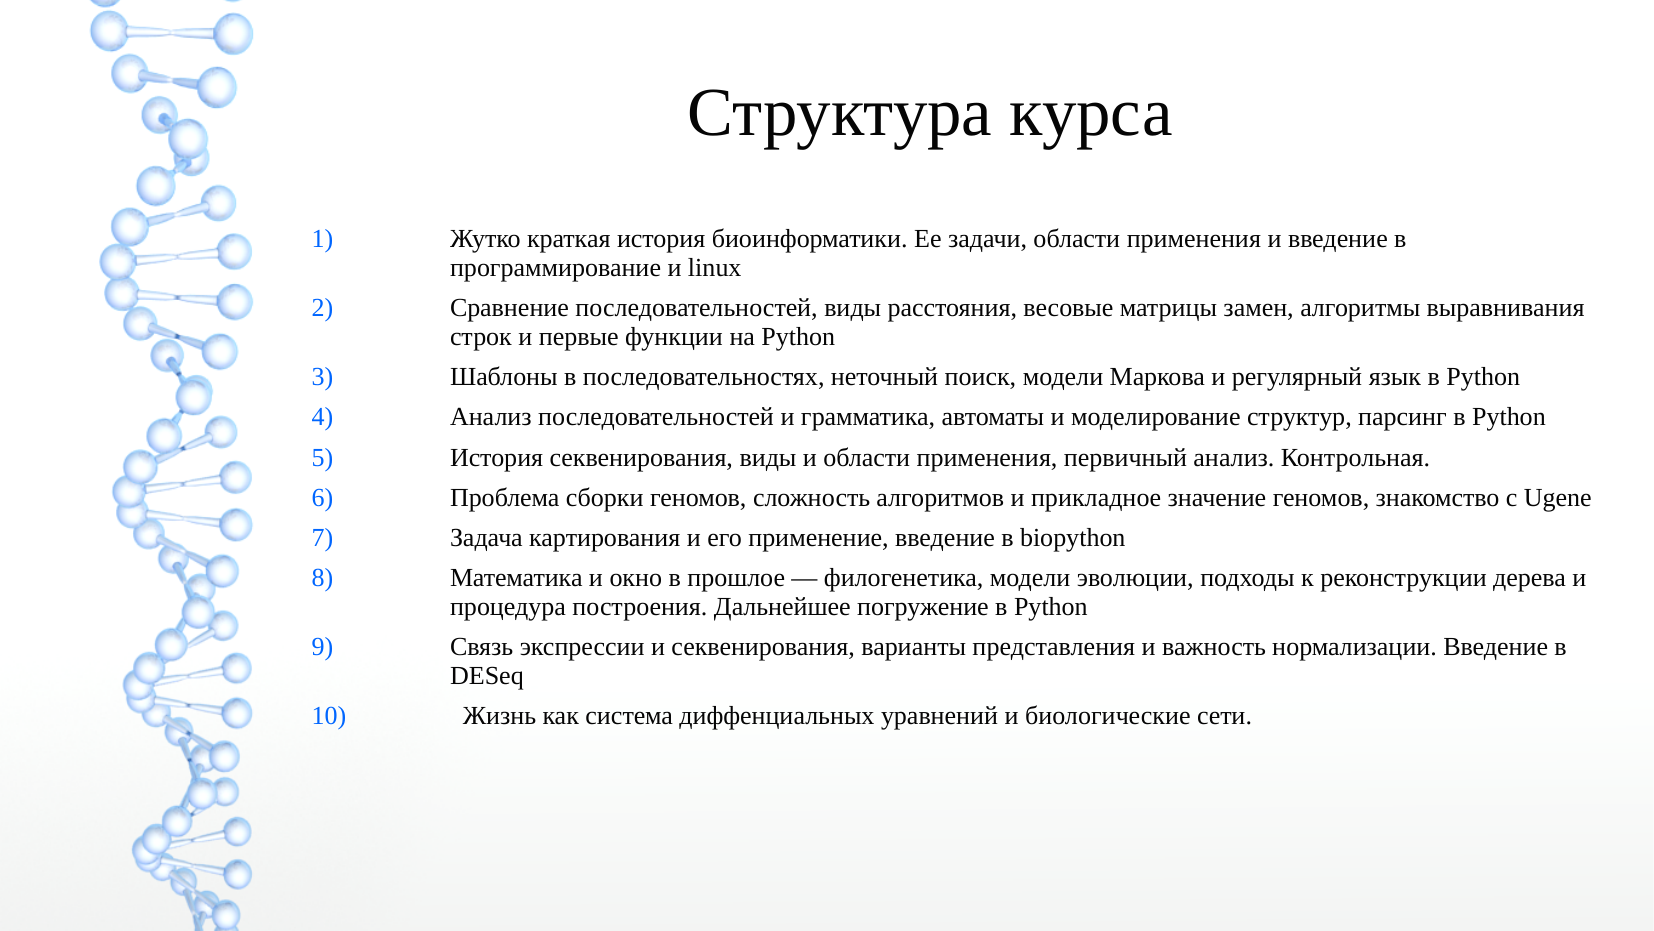

Структура курса
Жутко краткая история биоинформатики. Ее задачи, области применения и введение в программирование и linux
Сравнение последовательностей, виды расстояния, весовые матрицы замен, алгоритмы выравнивания строк и первые функции на Python
Шаблоны в последовательностях, неточный поиск, модели Маркова и регулярный язык в Python
Анализ последовательностей и грамматика, автоматы и моделирование структур, парсинг в Python
История секвенирования, виды и области применения, первичный анализ. Контрольная.
Проблема сборки геномов, сложность алгоритмов и прикладное значение геномов, знакомство с Ugene
Задача картирования и его применение, введение в biopython
Математика и окно в прошлое — филогенетика, модели эволюции, подходы к реконструкции дерева и процедура построения. Дальнейшее погружение в Python
Связь экспрессии и секвенирования, варианты представления и важность нормализации. Введение в DESeq
  Жизнь как система диффенциальных уравнений и биологические сети.